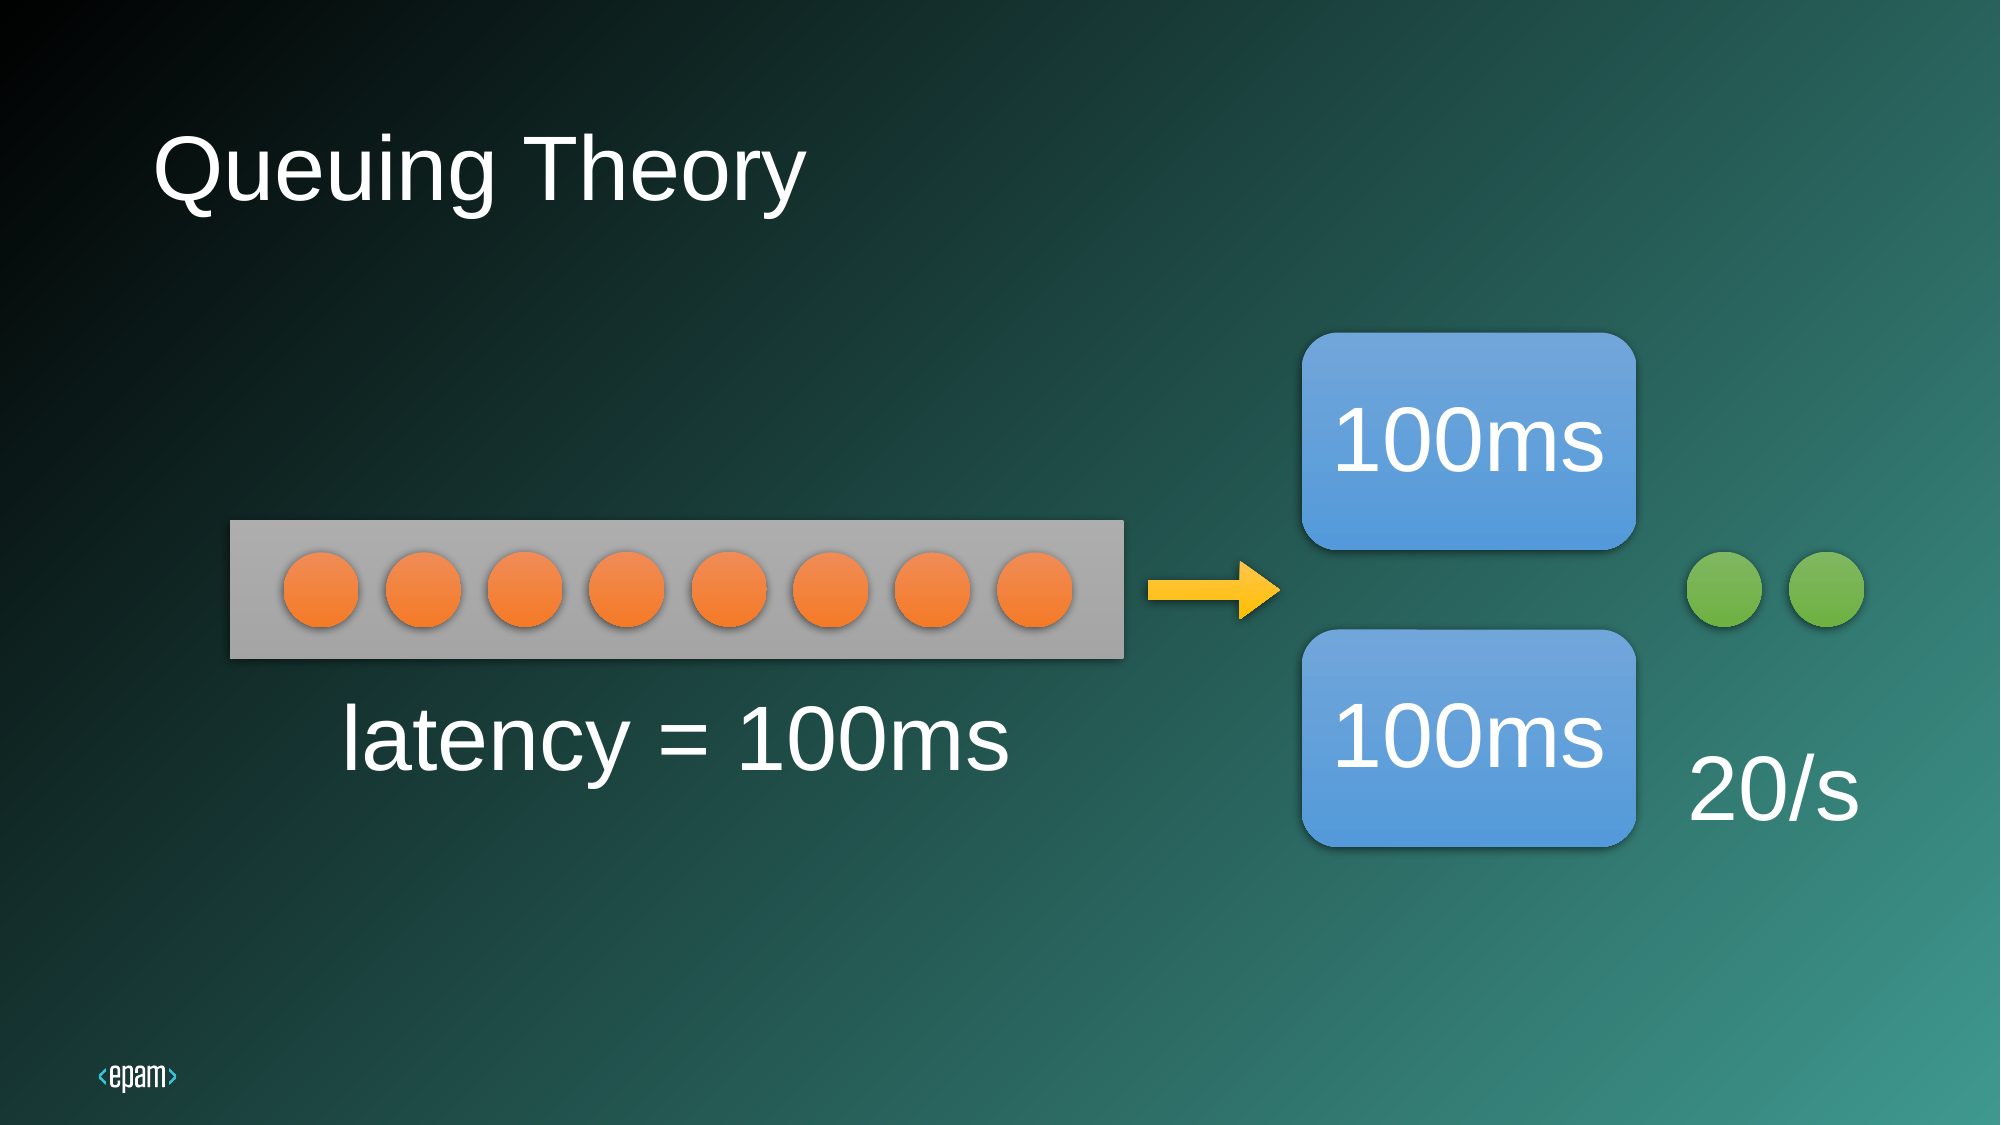

# Queuing Theory
100ms

100ms

latency = 100ms
20/s